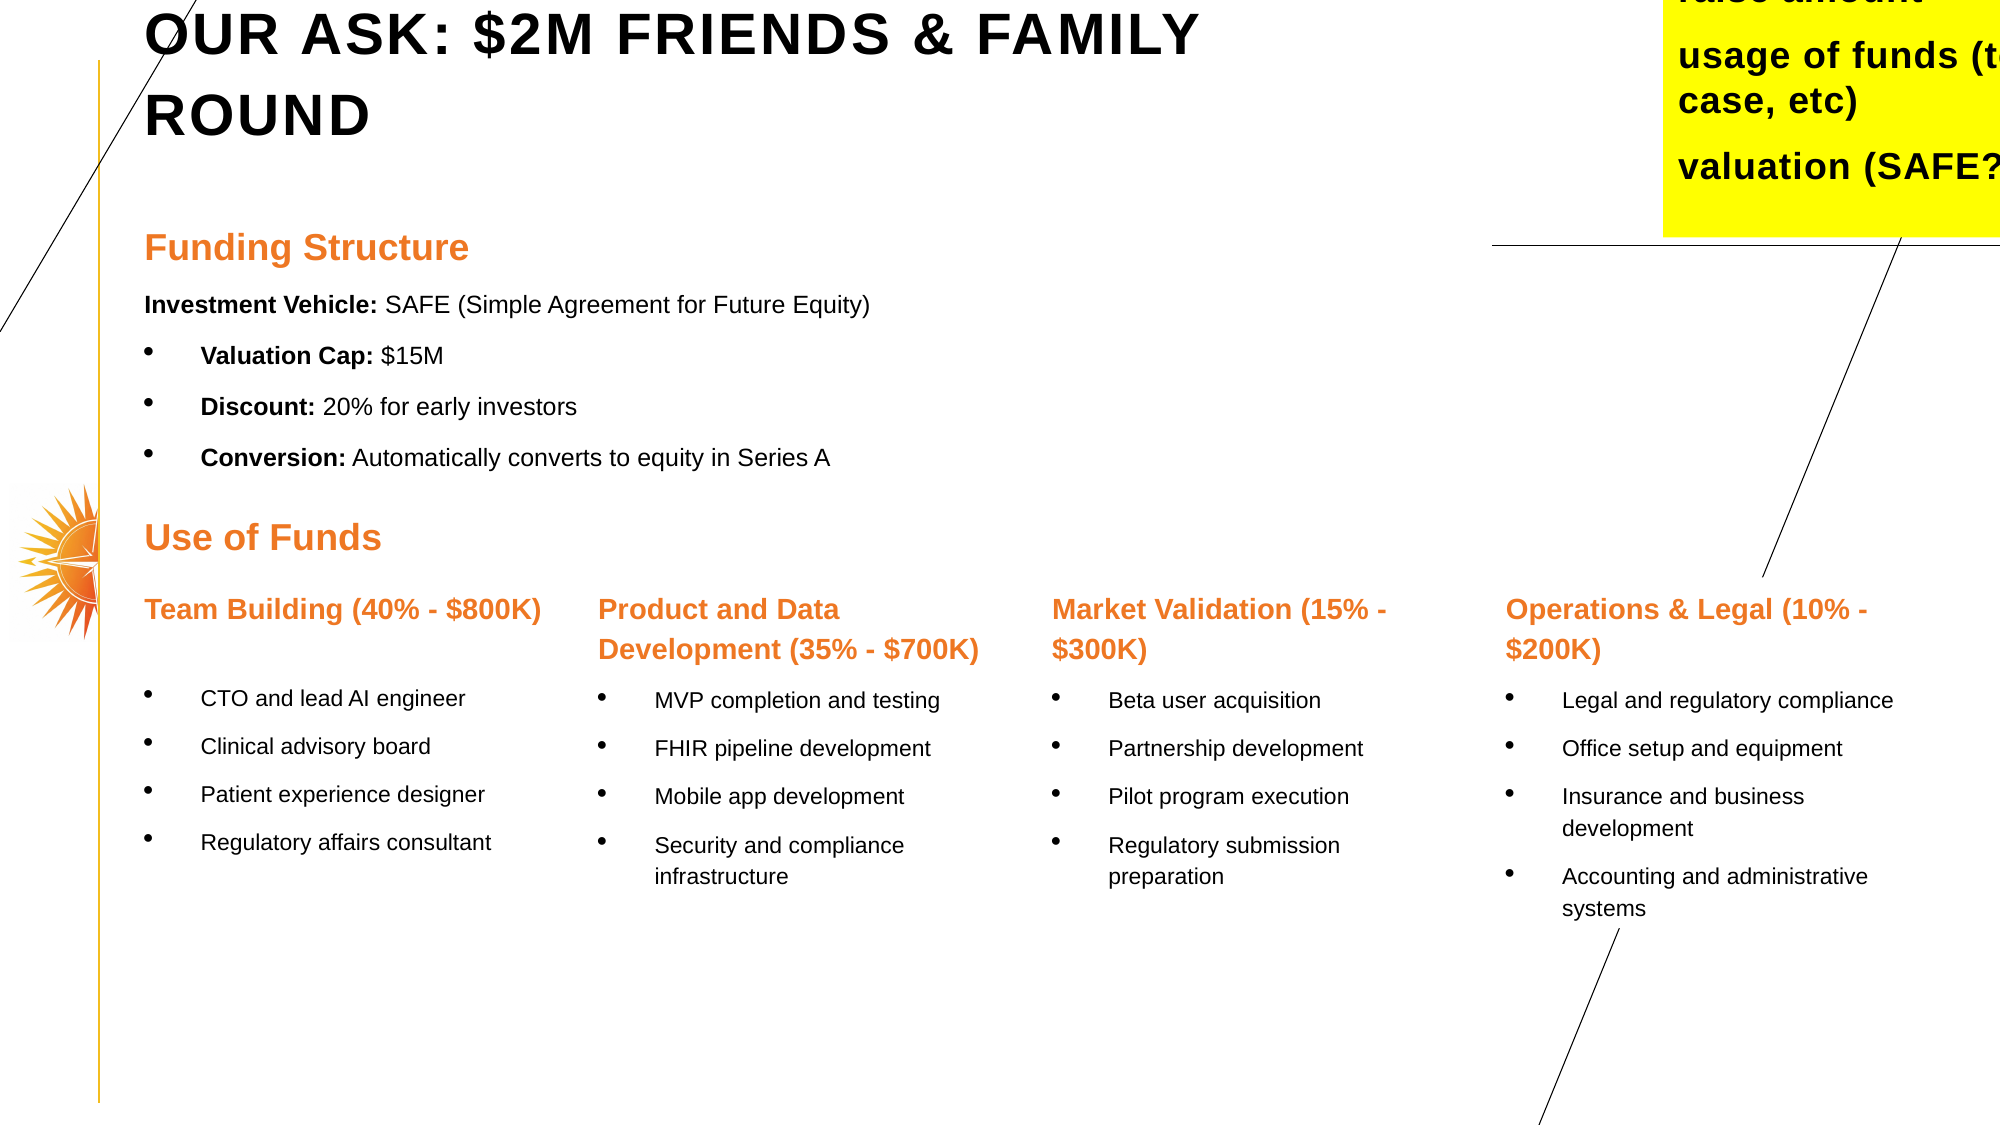

raise amount
usage of funds (team, business case, etc)
valuation (SAFE?)

# Our Ask: $2M Friends & Family Round
Funding Structure
Investment Vehicle: SAFE (Simple Agreement for Future Equity)
Valuation Cap: $15M
Discount: 20% for early investors
Conversion: Automatically converts to equity in Series A
Use of Funds
Team Building (40% - $800K)
CTO and lead AI engineer
Clinical advisory board
Patient experience designer
Regulatory affairs consultant
Product and Data Development (35% - $700K)
MVP completion and testing
FHIR pipeline development
Mobile app development
Security and compliance infrastructure
Market Validation (15% - $300K)
Beta user acquisition
Partnership development
Pilot program execution
Regulatory submission preparation
Operations & Legal (10% - $200K)
Legal and regulatory compliance
Office setup and equipment
Insurance and business development
Accounting and administrative systems